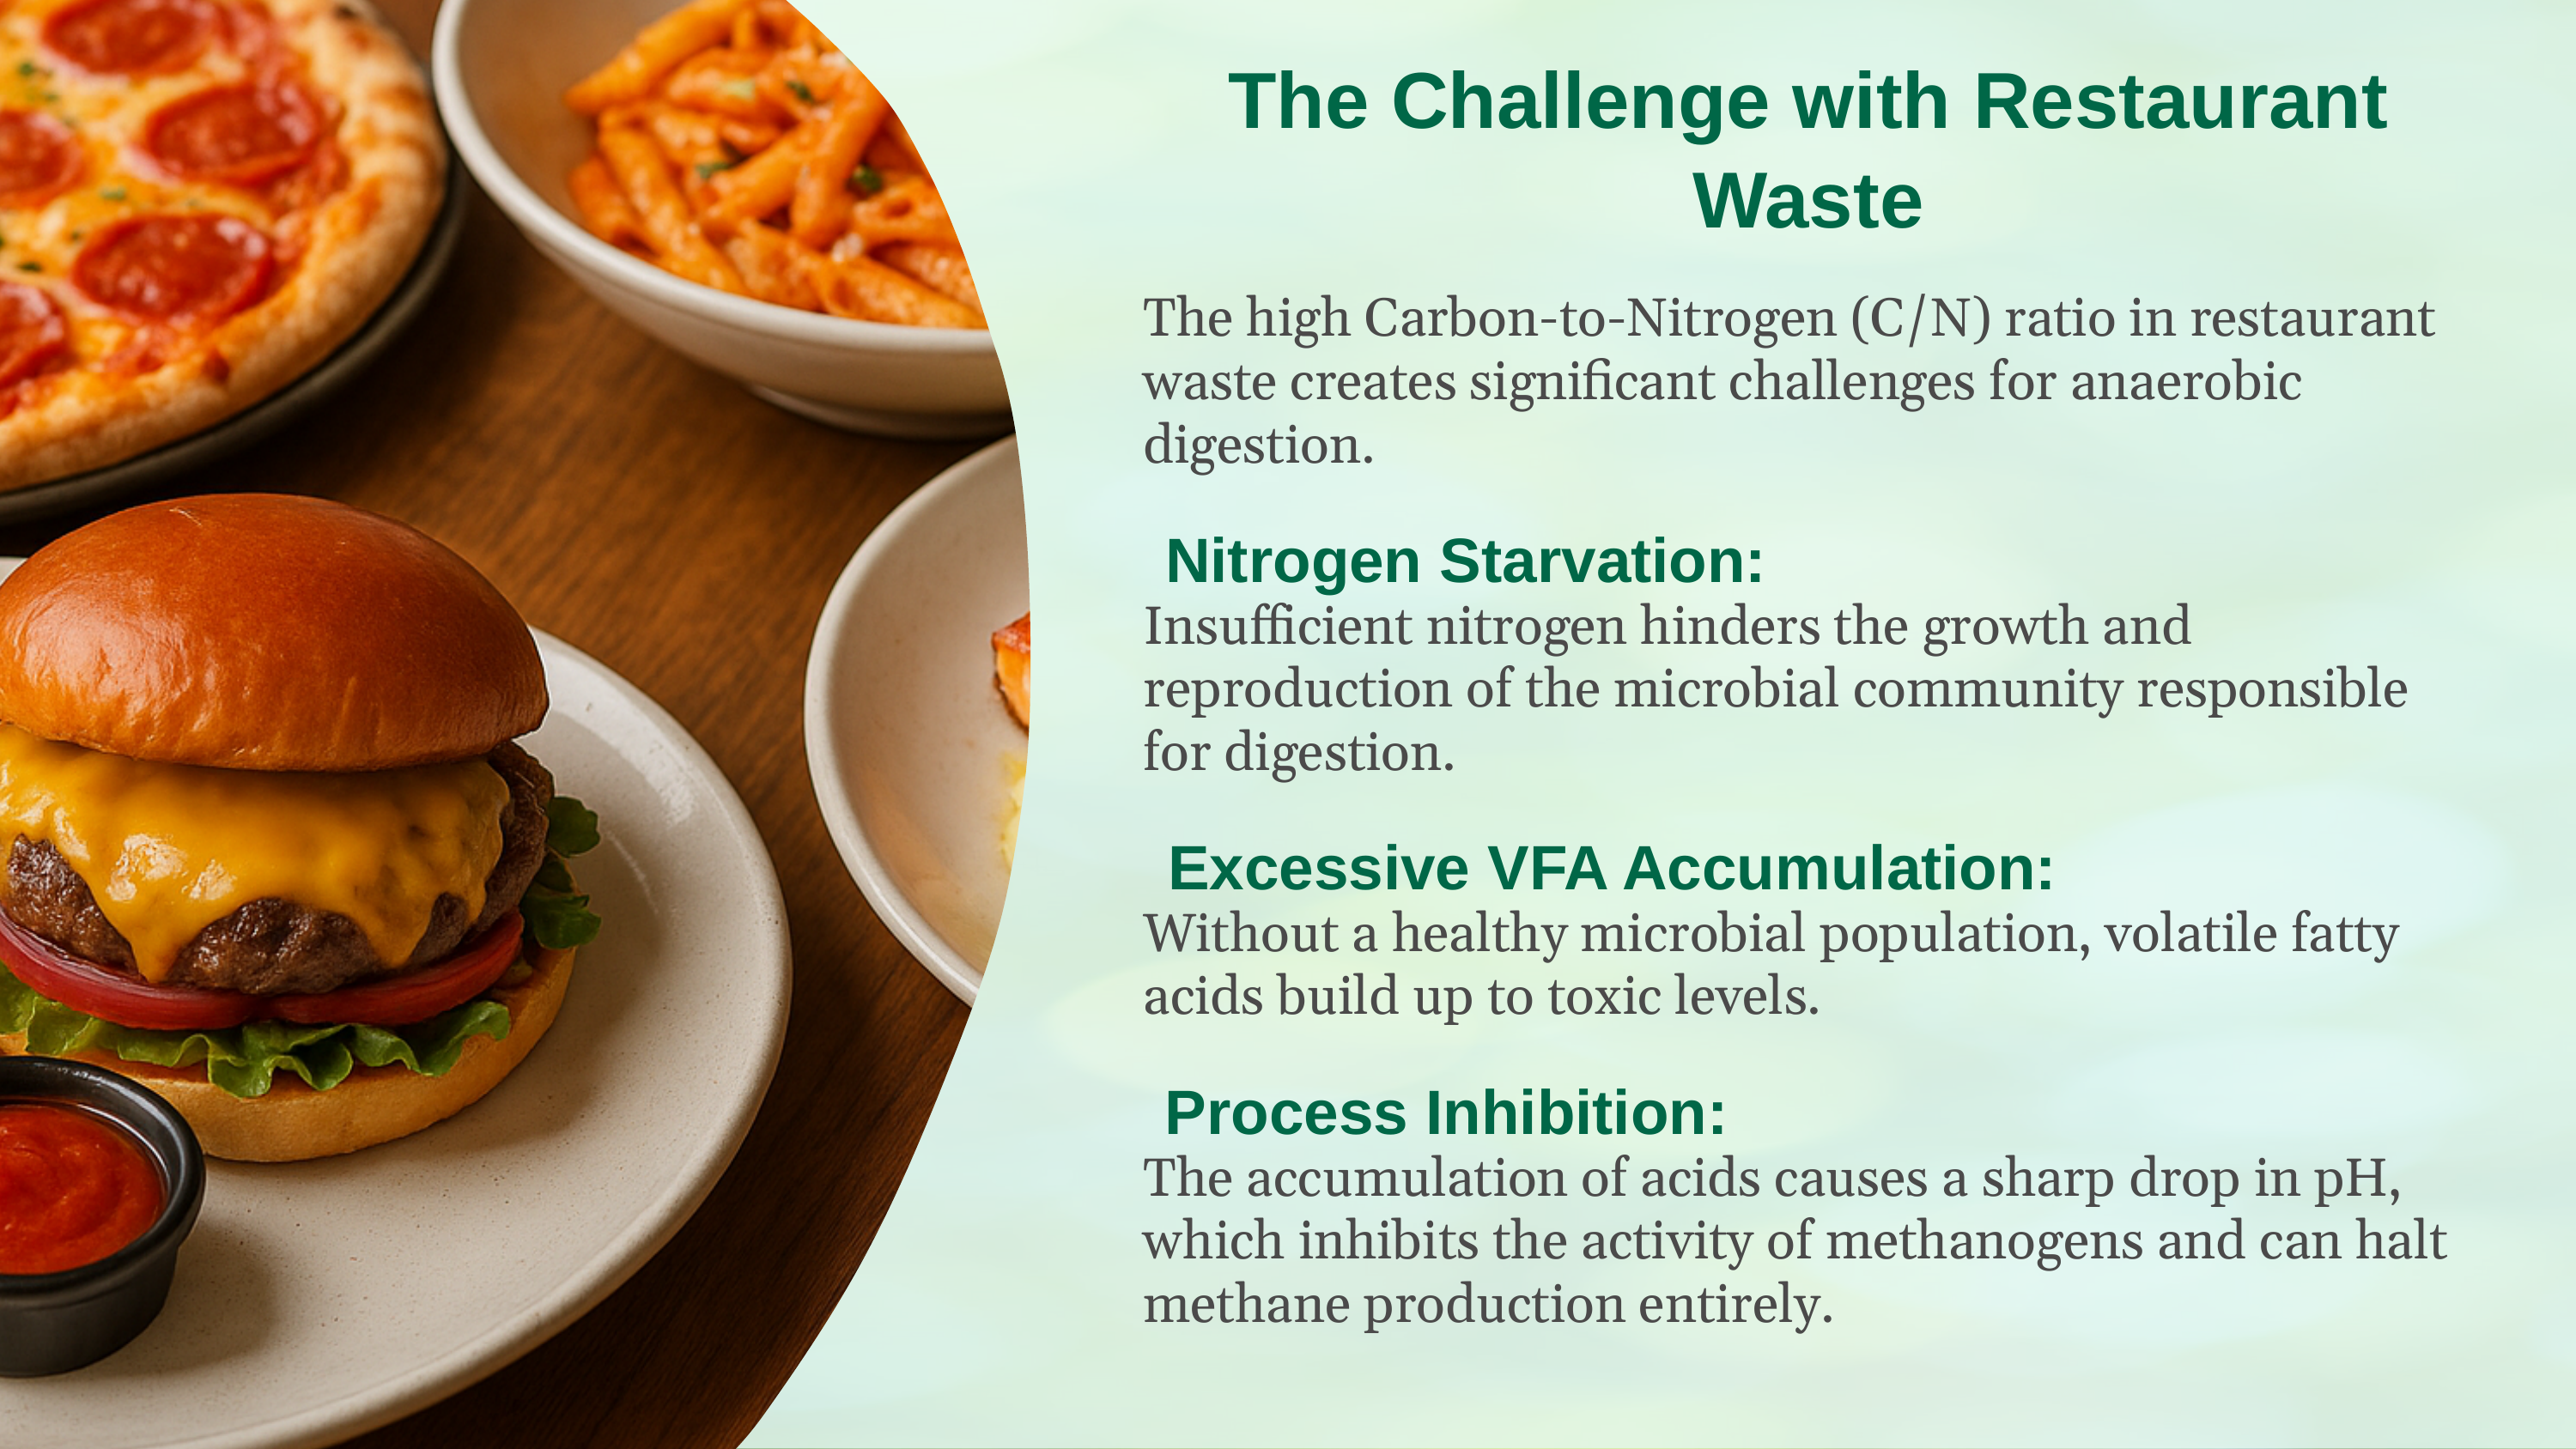

The Challenge with Restaurant Waste
The high Carbon-to-Nitrogen (C/N) ratio in restaurant waste creates significant challenges for anaerobic digestion.
Nitrogen Starvation:
Insufficient nitrogen hinders the growth and reproduction of the microbial community responsible for digestion.
Excessive VFA Accumulation:
Without a healthy microbial population, volatile fatty acids build up to toxic levels.
Process Inhibition:
The accumulation of acids causes a sharp drop in pH, which inhibits the activity of methanogens and can halt methane production entirely.